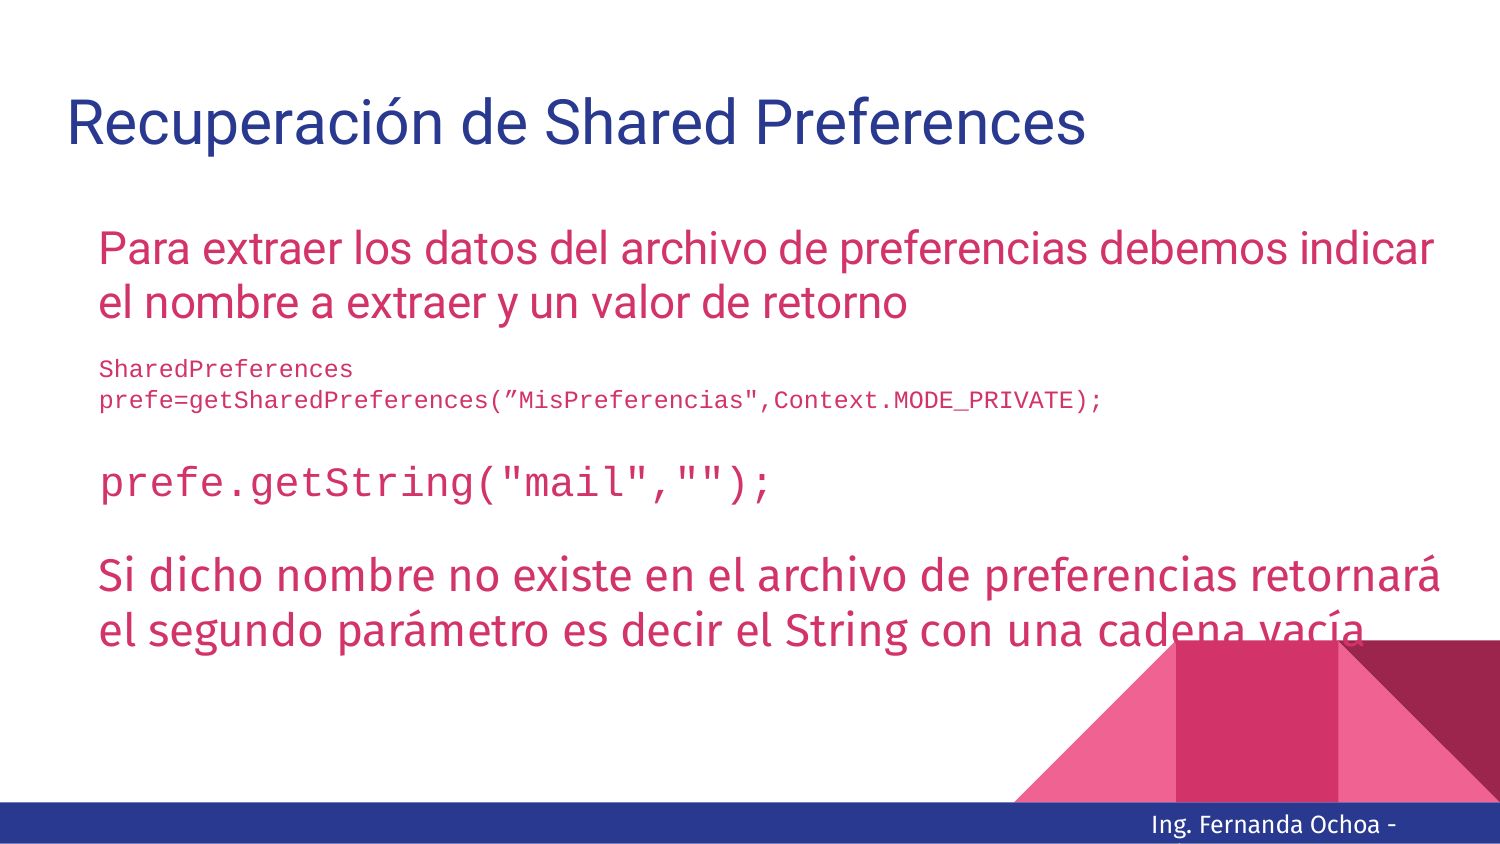

# Recuperación de Shared Preferences
Para extraer los datos del archivo de preferencias debemos indicar el nombre a extraer y un valor de retorno
SharedPreferences prefe=getSharedPreferences(”MisPreferencias",Context.MODE_PRIVATE);

prefe.getString("mail","");

Si dicho nombre no existe en el archivo de preferencias retornará el segundo parámetro es decir el String con una cadena vacía
Ing. Fernanda Ochoa - @imonsh